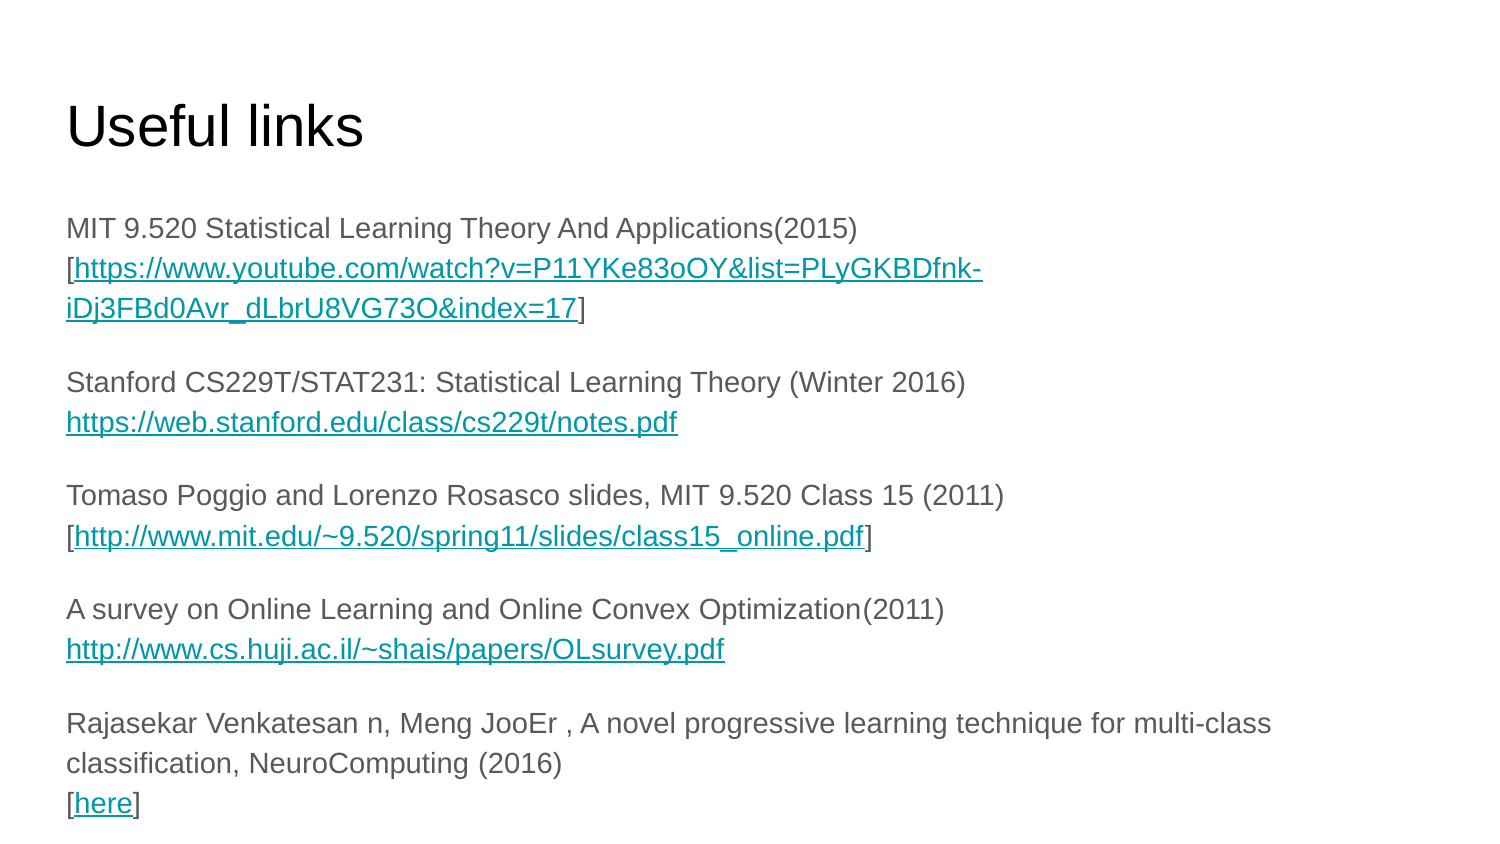

# Useful links
MIT 9.520 Statistical Learning Theory And Applications(2015)
[https://www.youtube.com/watch?v=P11YKe83oOY&list=PLyGKBDfnk-iDj3FBd0Avr_dLbrU8VG73O&index=17]
Stanford CS229T/STAT231: Statistical Learning Theory (Winter 2016)
https://web.stanford.edu/class/cs229t/notes.pdf
Tomaso Poggio and Lorenzo Rosasco slides, MIT 9.520 Class 15 (2011)
[http://www.mit.edu/~9.520/spring11/slides/class15_online.pdf]
A survey on Online Learning and Online Convex Optimization(2011)
http://www.cs.huji.ac.il/~shais/papers/OLsurvey.pdf
Rajasekar Venkatesan n, Meng JooEr , A novel progressive learning technique for multi-class classification, NeuroComputing (2016)
[here]